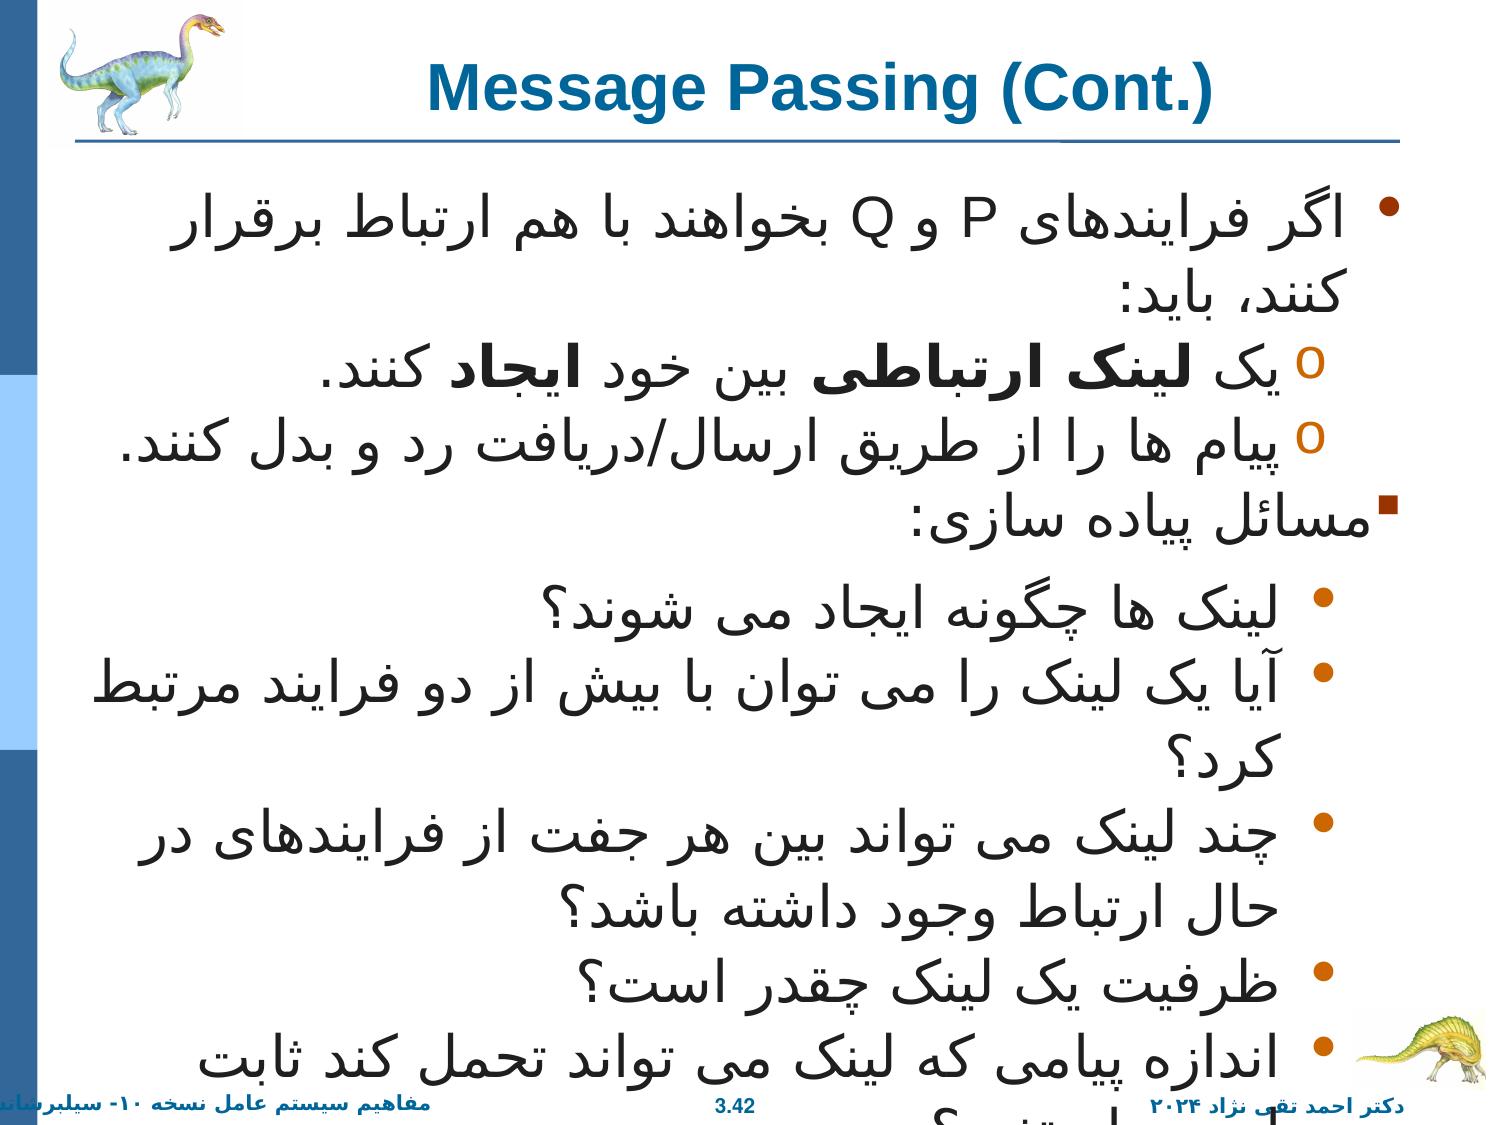

# Message Passing (Cont.)
اگر فرایندهای P و Q بخواهند با هم ارتباط برقرار کنند، باید:
یک لینک ارتباطی بین خود ایجاد کنند.
پیام ها را از طریق ارسال/دریافت رد و بدل کنند.
مسائل پیاده سازی:
لینک ها چگونه ایجاد می شوند؟
آیا یک لینک را می توان با بیش از دو فرایند مرتبط کرد؟
چند لینک می تواند بین هر جفت از فرایندهای در حال ارتباط وجود داشته باشد؟
ظرفیت یک لینک چقدر است؟
اندازه پیامی که لینک می تواند تحمل کند ثابت است یا متغیر؟
یک لینک یک طرفه است یا دو طرفه؟